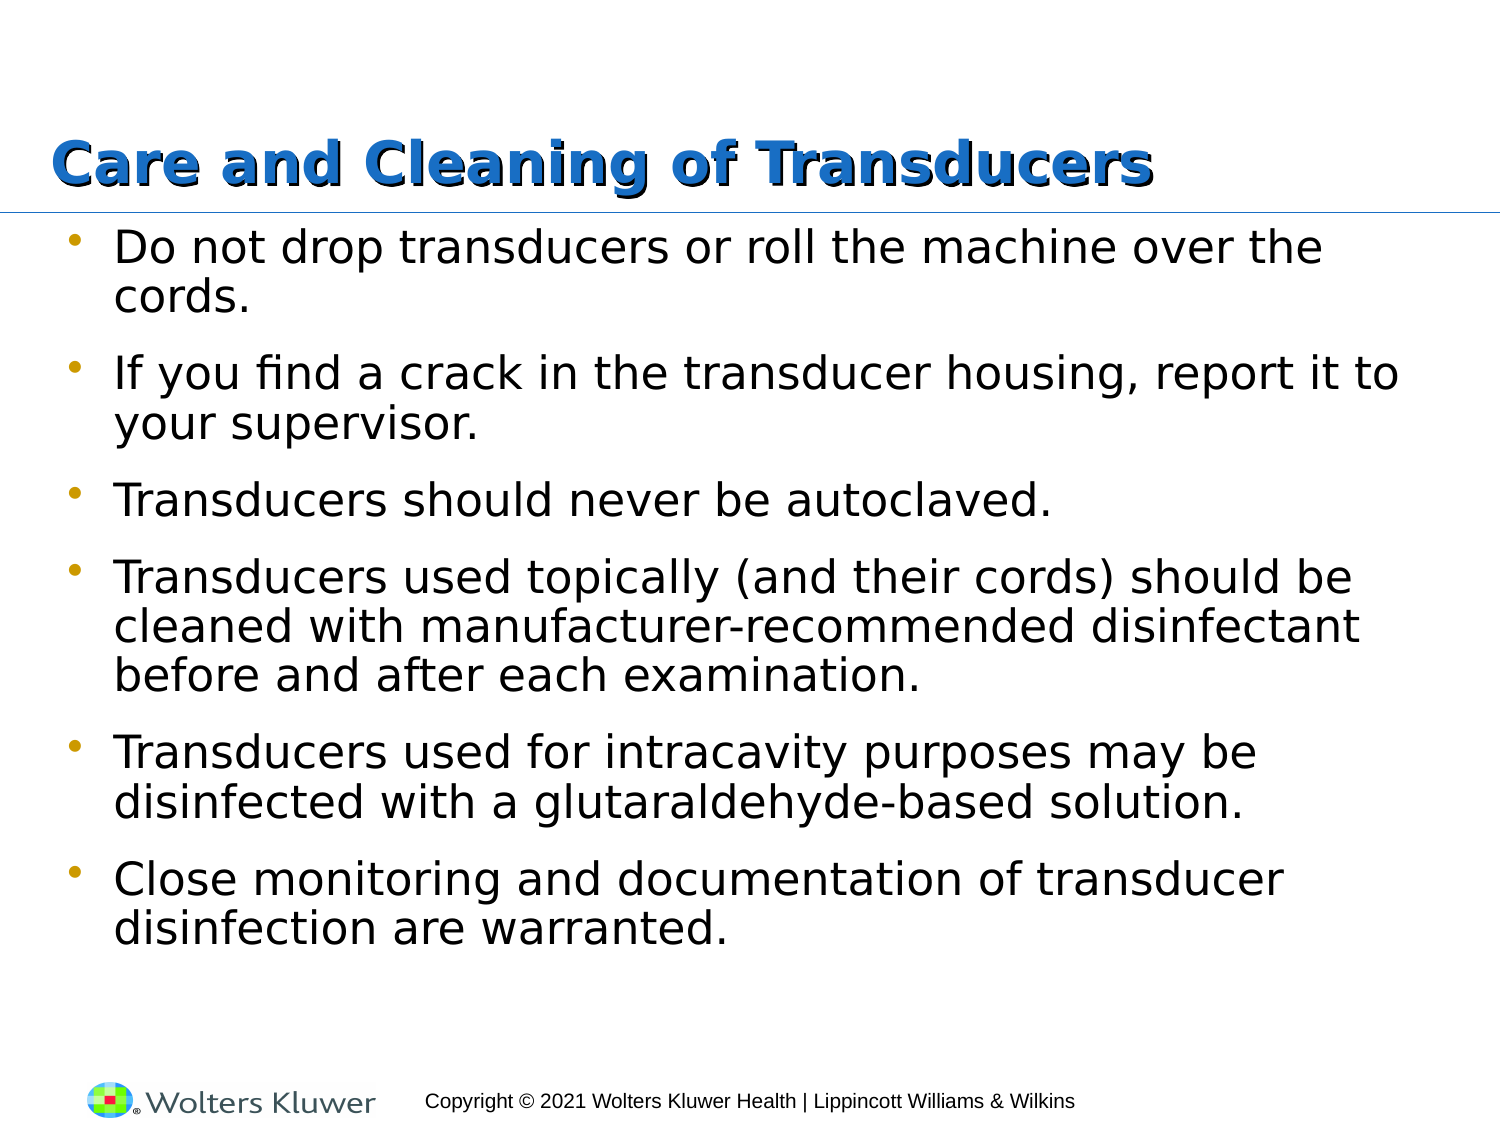

# Care and Cleaning of Transducers
Do not drop transducers or roll the machine over the cords.
If you find a crack in the transducer housing, report it to your supervisor.
Transducers should never be autoclaved.
Transducers used topically (and their cords) should be cleaned with manufacturer-recommended disinfectant before and after each examination.
Transducers used for intracavity purposes may be disinfected with a glutaraldehyde-based solution.
Close monitoring and documentation of transducer disinfection are warranted.